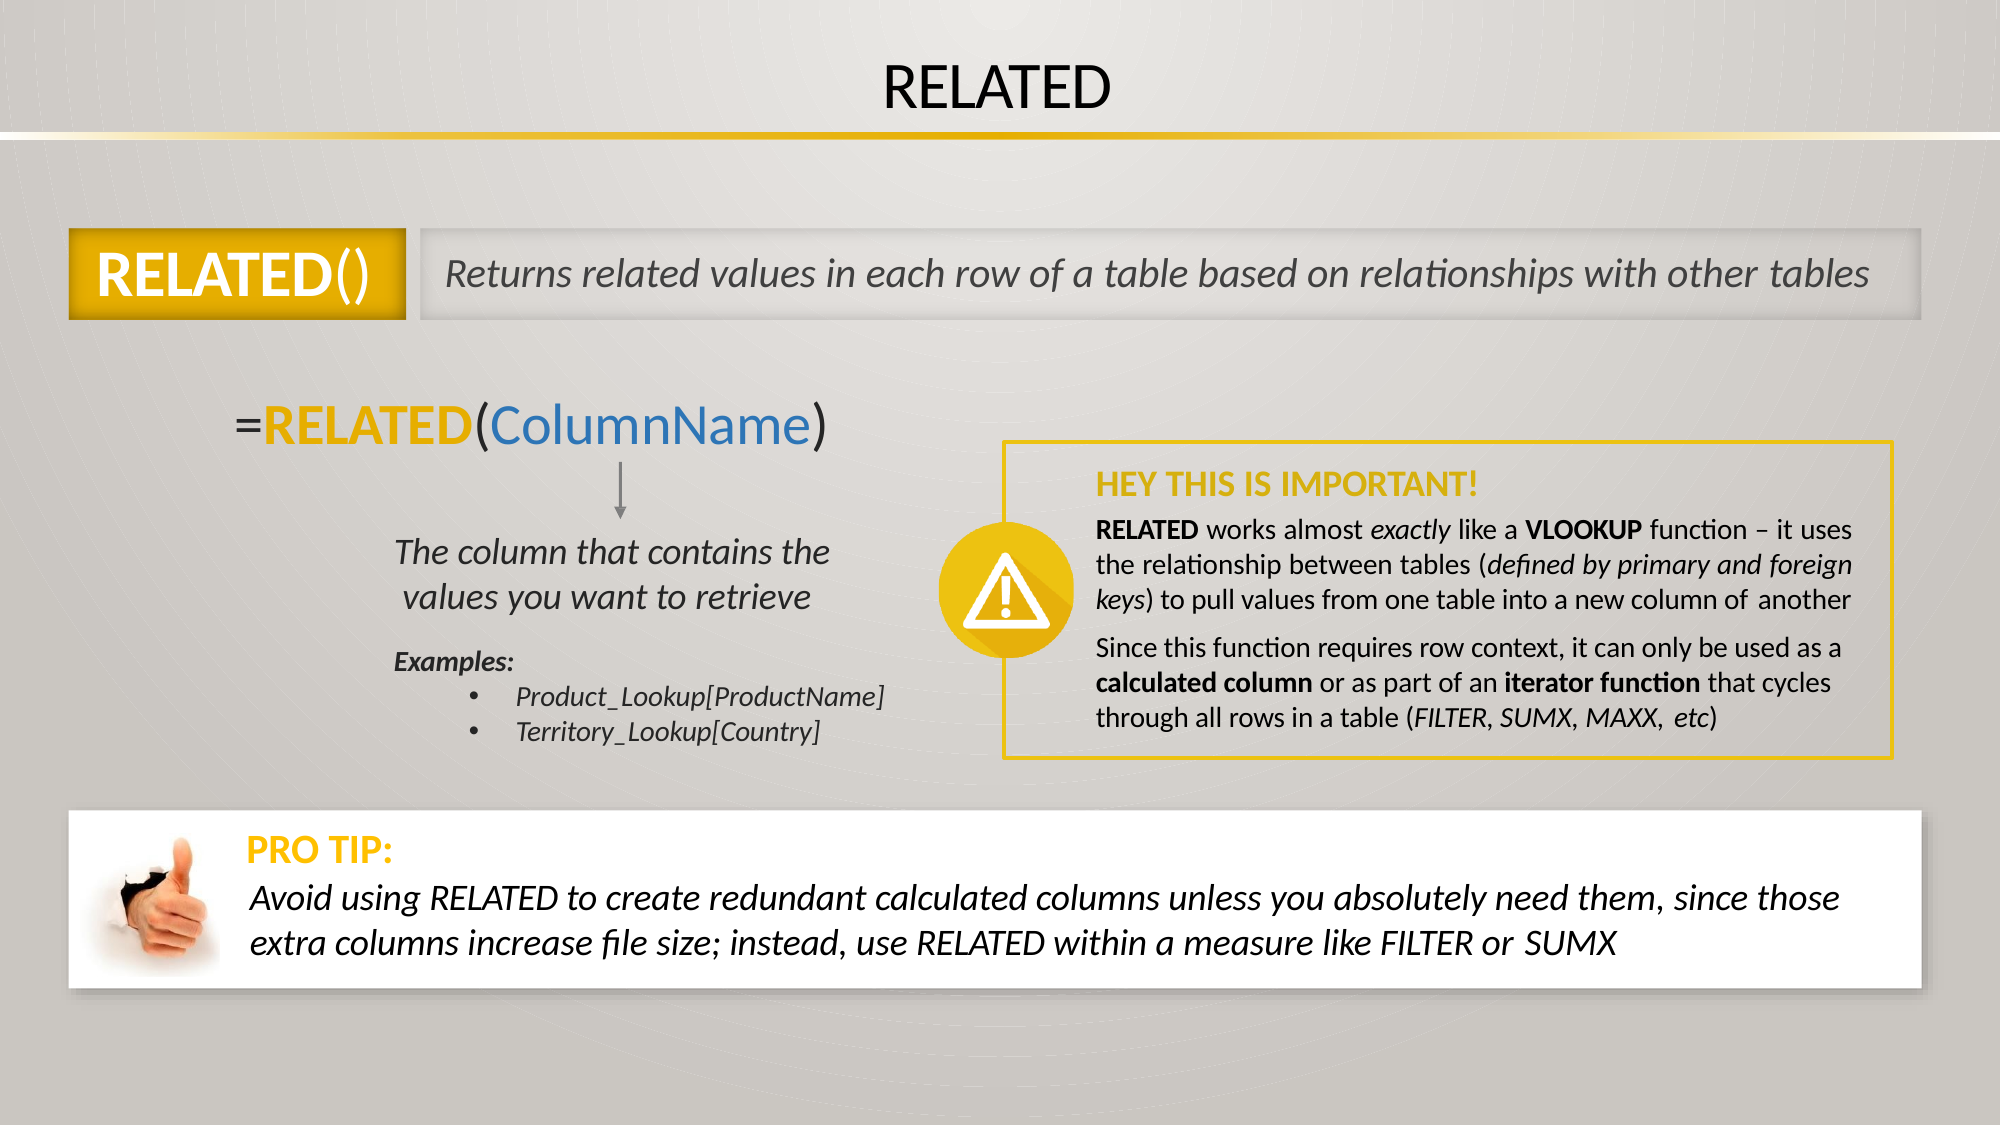

# RELATED

RELATED()

Returns related values in each row of a table based on relationships with other tables
=RELATED(ColumnName)

HEY THIS IS IMPORTANT!
RELATED works almost exactly like a VLOOKUP function – it uses  the relationship between tables (defined by primary and foreign  keys) to pull values from one table into a new column of another
Since this function requires row context, it can only be used as a  calculated column or as part of an iterator function that cycles  through all rows in a table (FILTER, SUMX, MAXX, etc)

The column that contains the  values you want to retrieve
Examples:
Product_Lookup[ProductName]
Territory_Lookup[Country]

PRO TIP:
Avoid using RELATED to create redundant calculated columns unless you absolutely need them, since those  extra columns increase file size; instead, use RELATED within a measure like FILTER or SUMX